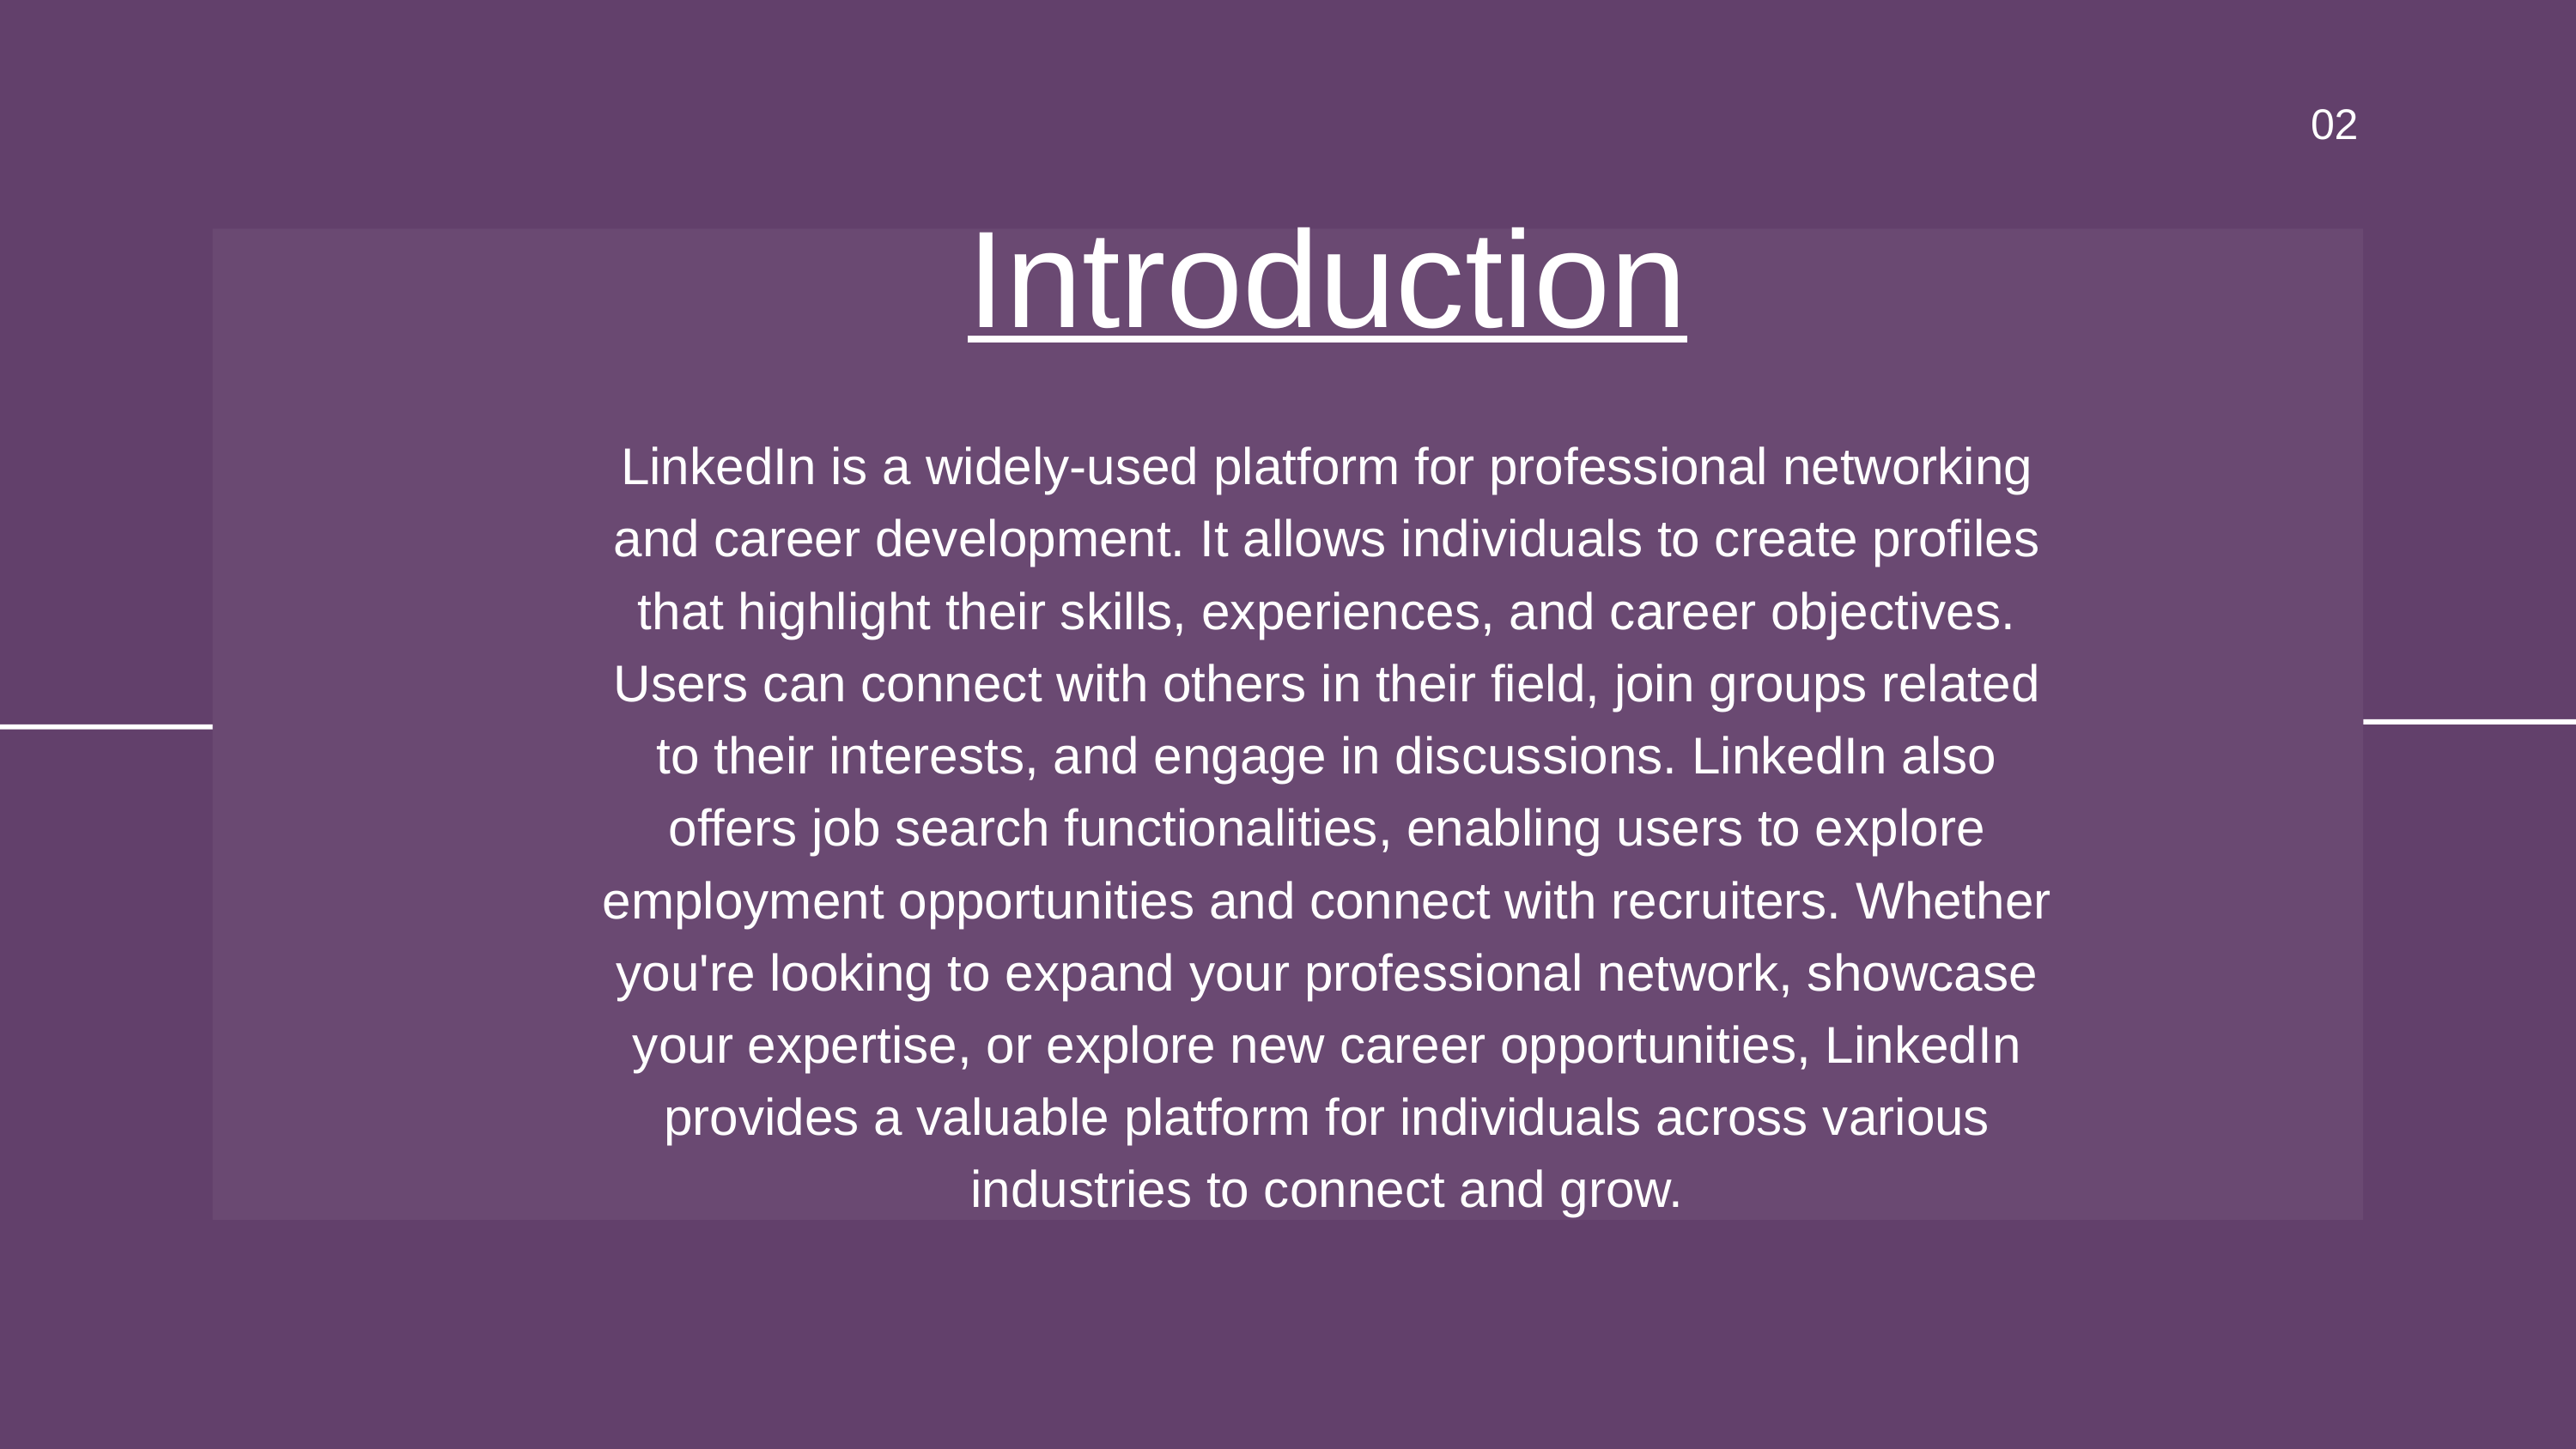

02
Introduction
LinkedIn is a widely-used platform for professional networking and career development. It allows individuals to create profiles that highlight their skills, experiences, and career objectives. Users can connect with others in their field, join groups related to their interests, and engage in discussions. LinkedIn also offers job search functionalities, enabling users to explore employment opportunities and connect with recruiters. Whether you're looking to expand your professional network, showcase your expertise, or explore new career opportunities, LinkedIn provides a valuable platform for individuals across various industries to connect and grow.